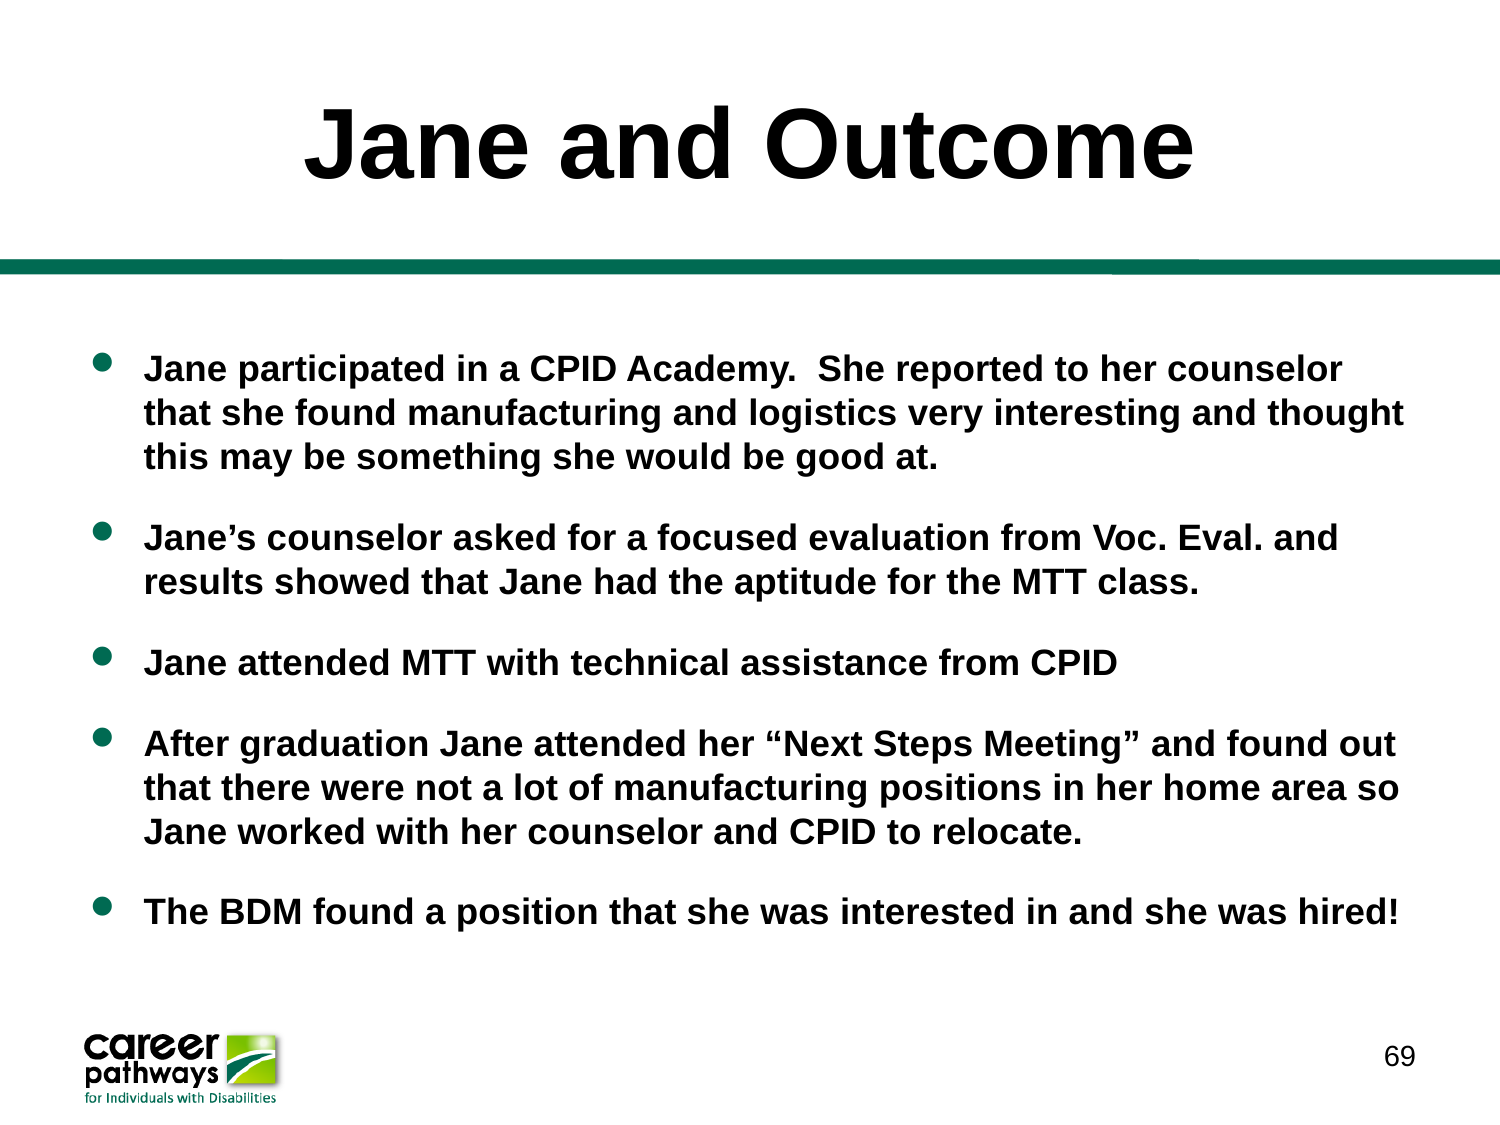

# Jane and Outcome
Jane participated in a CPID Academy.  She reported to her counselor that she found manufacturing and logistics very interesting and thought this may be something she would be good at.
Jane’s counselor asked for a focused evaluation from Voc. Eval. and results showed that Jane had the aptitude for the MTT class.
Jane attended MTT with technical assistance from CPID
After graduation Jane attended her “Next Steps Meeting” and found out that there were not a lot of manufacturing positions in her home area so Jane worked with her counselor and CPID to relocate.
The BDM found a position that she was interested in and she was hired!
69